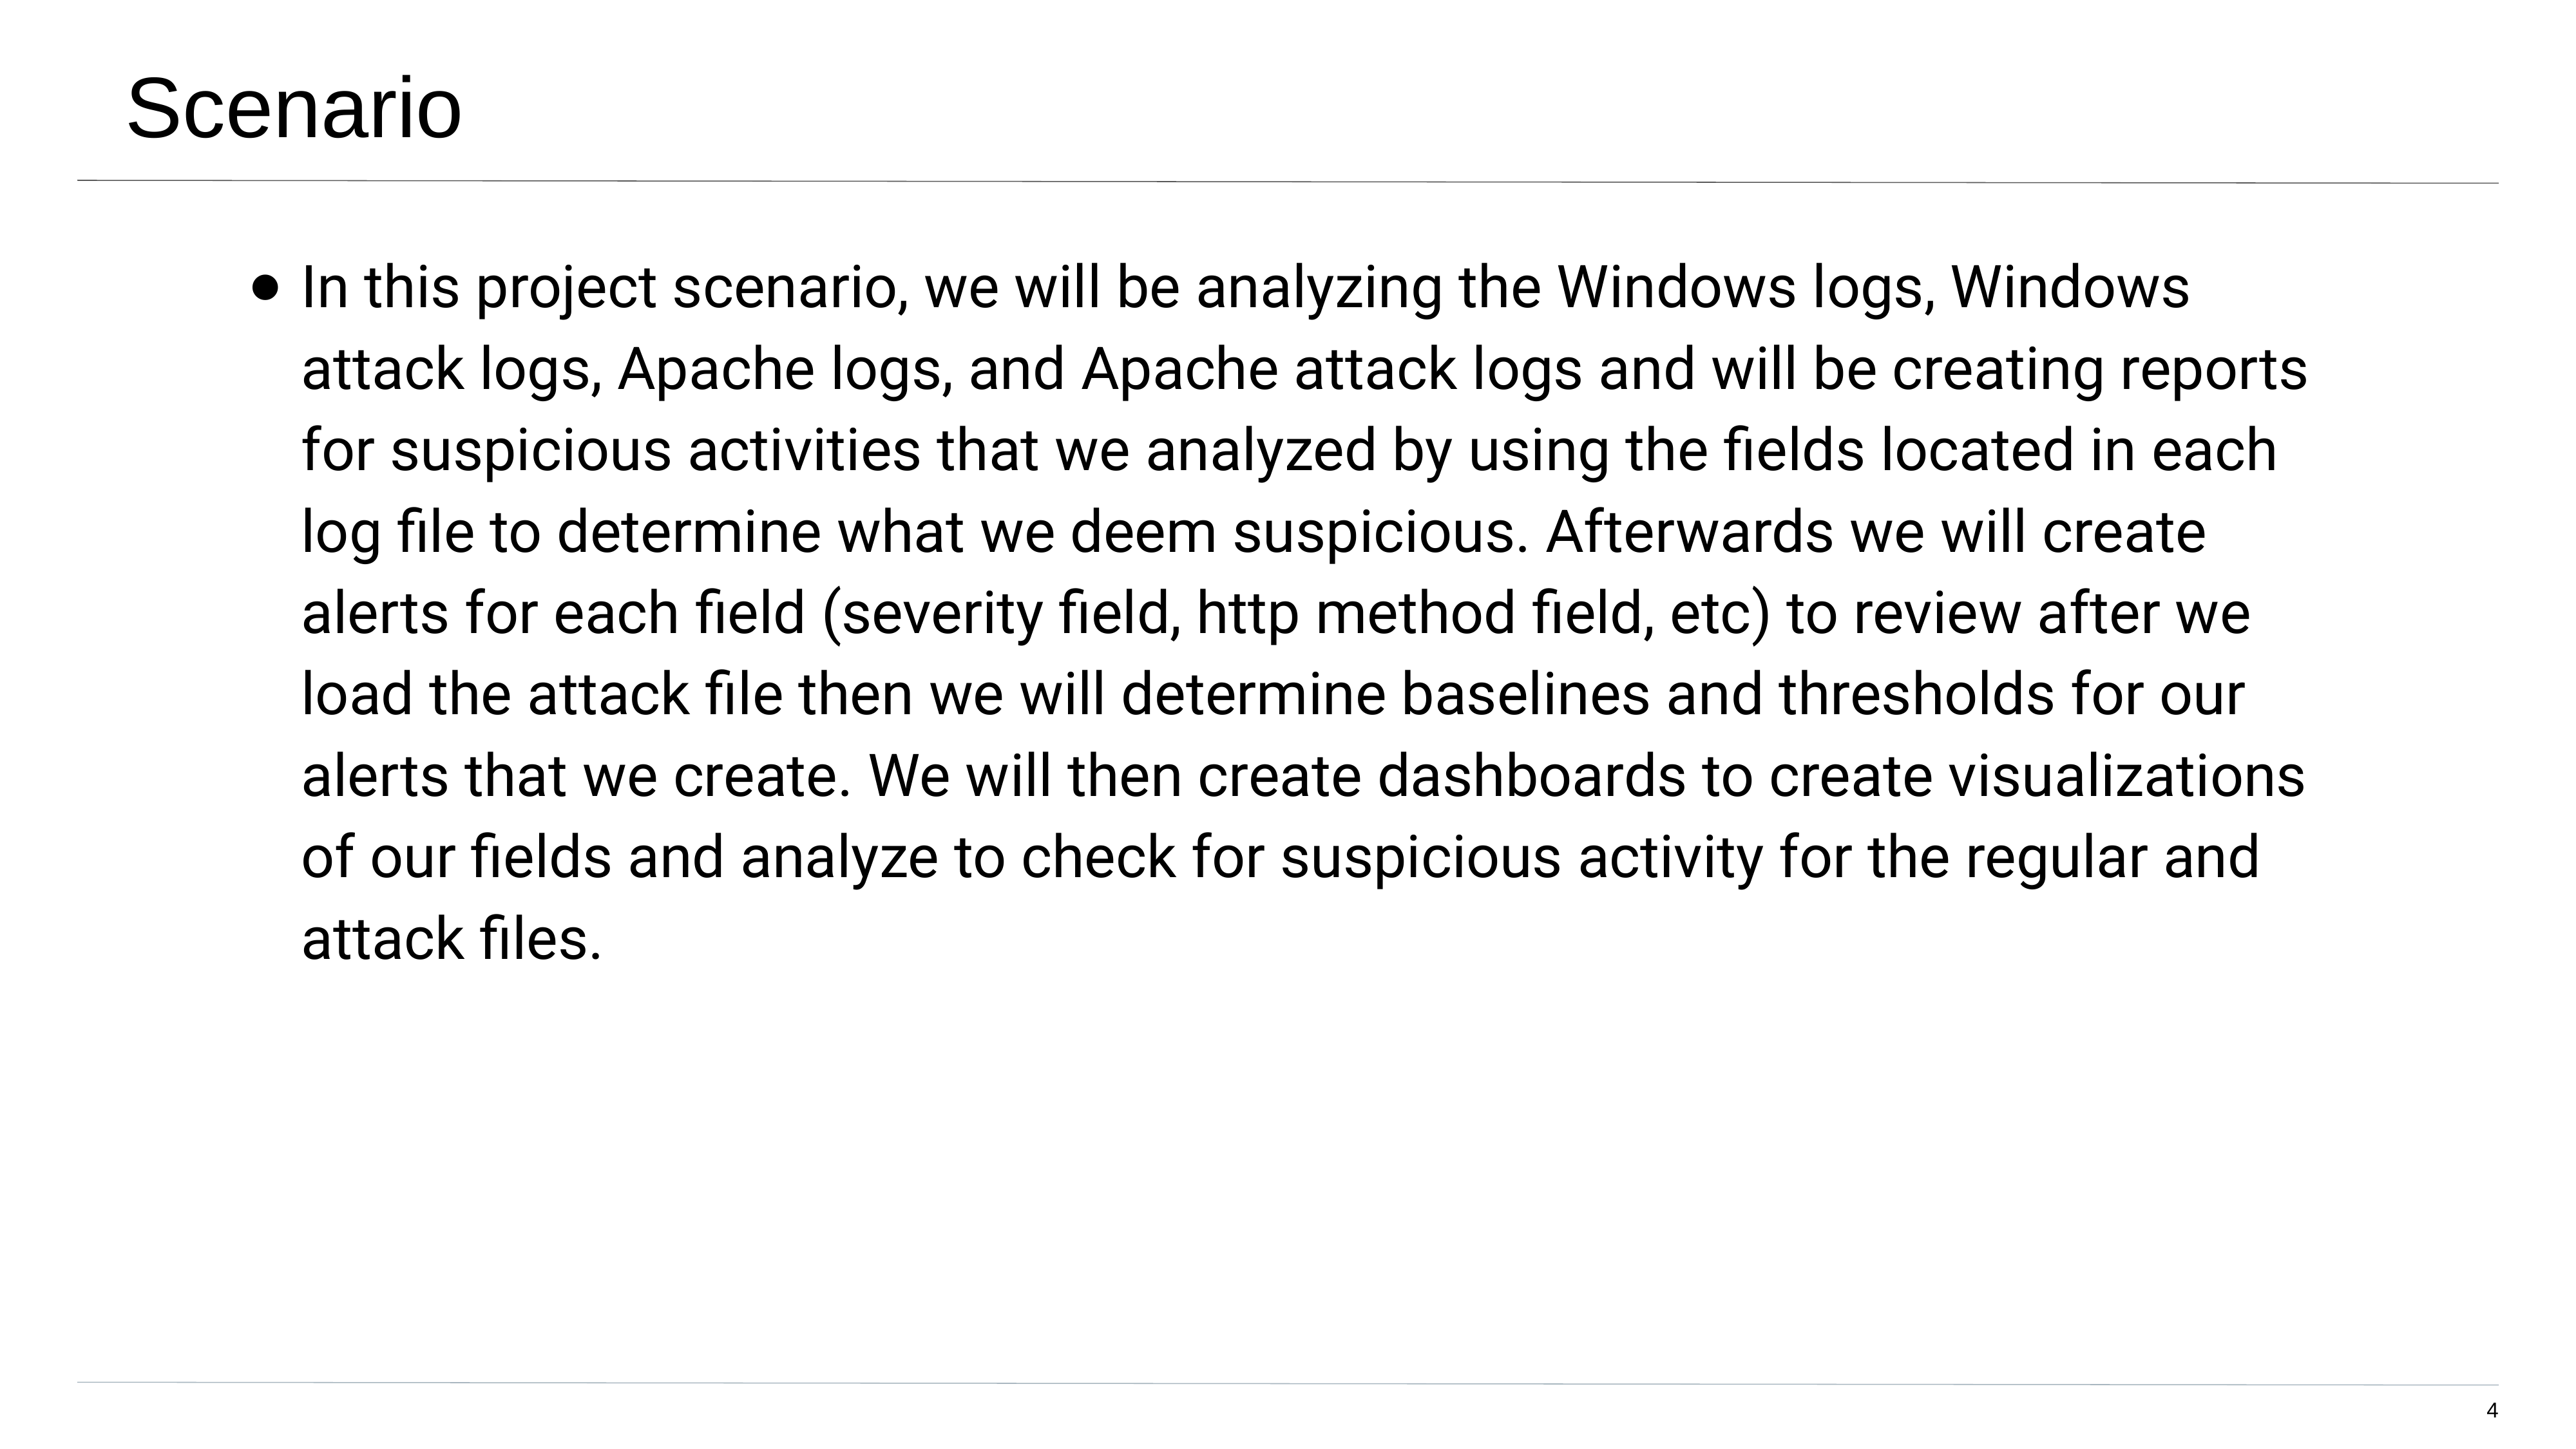

# Scenario
In this project scenario, we will be analyzing the Windows logs, Windows attack logs, Apache logs, and Apache attack logs and will be creating reports for suspicious activities that we analyzed by using the fields located in each log file to determine what we deem suspicious. Afterwards we will create alerts for each field (severity field, http method field, etc) to review after we load the attack file then we will determine baselines and thresholds for our alerts that we create. We will then create dashboards to create visualizations of our fields and analyze to check for suspicious activity for the regular and attack files.
4